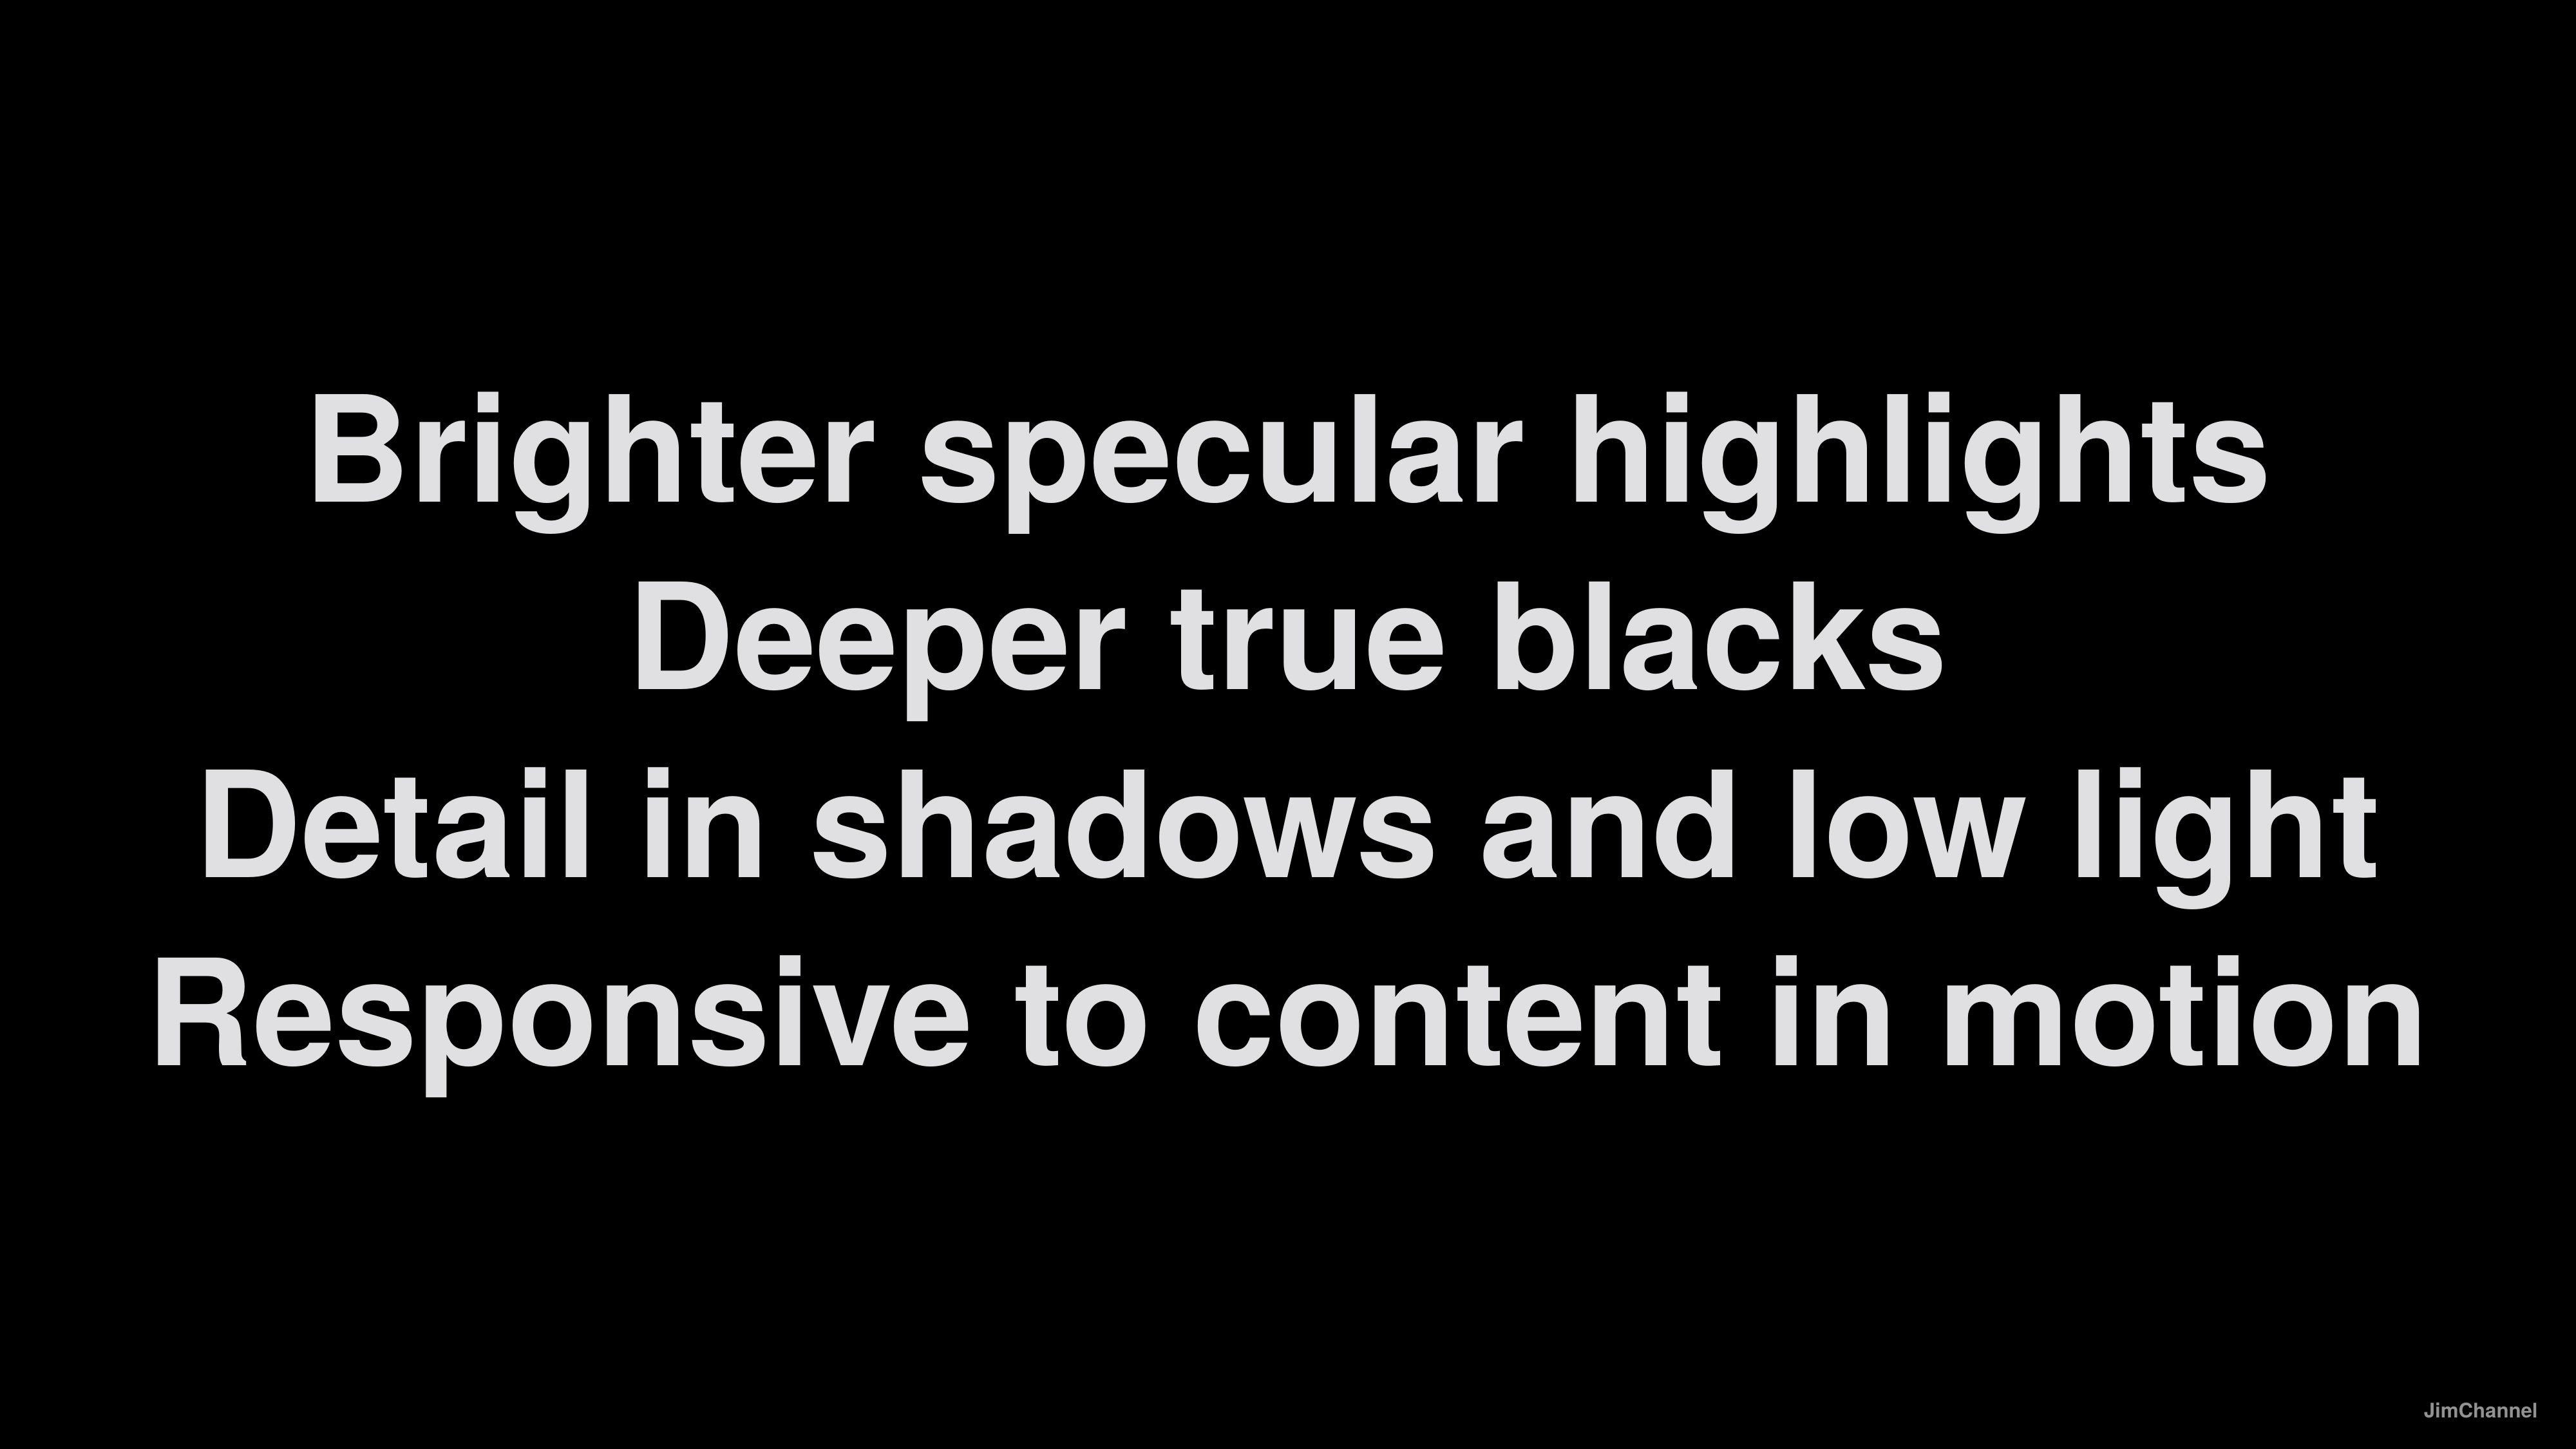

Brighter specular highlights
Deeper true blacks
Detail in shadows and low light
Responsive to content in motion